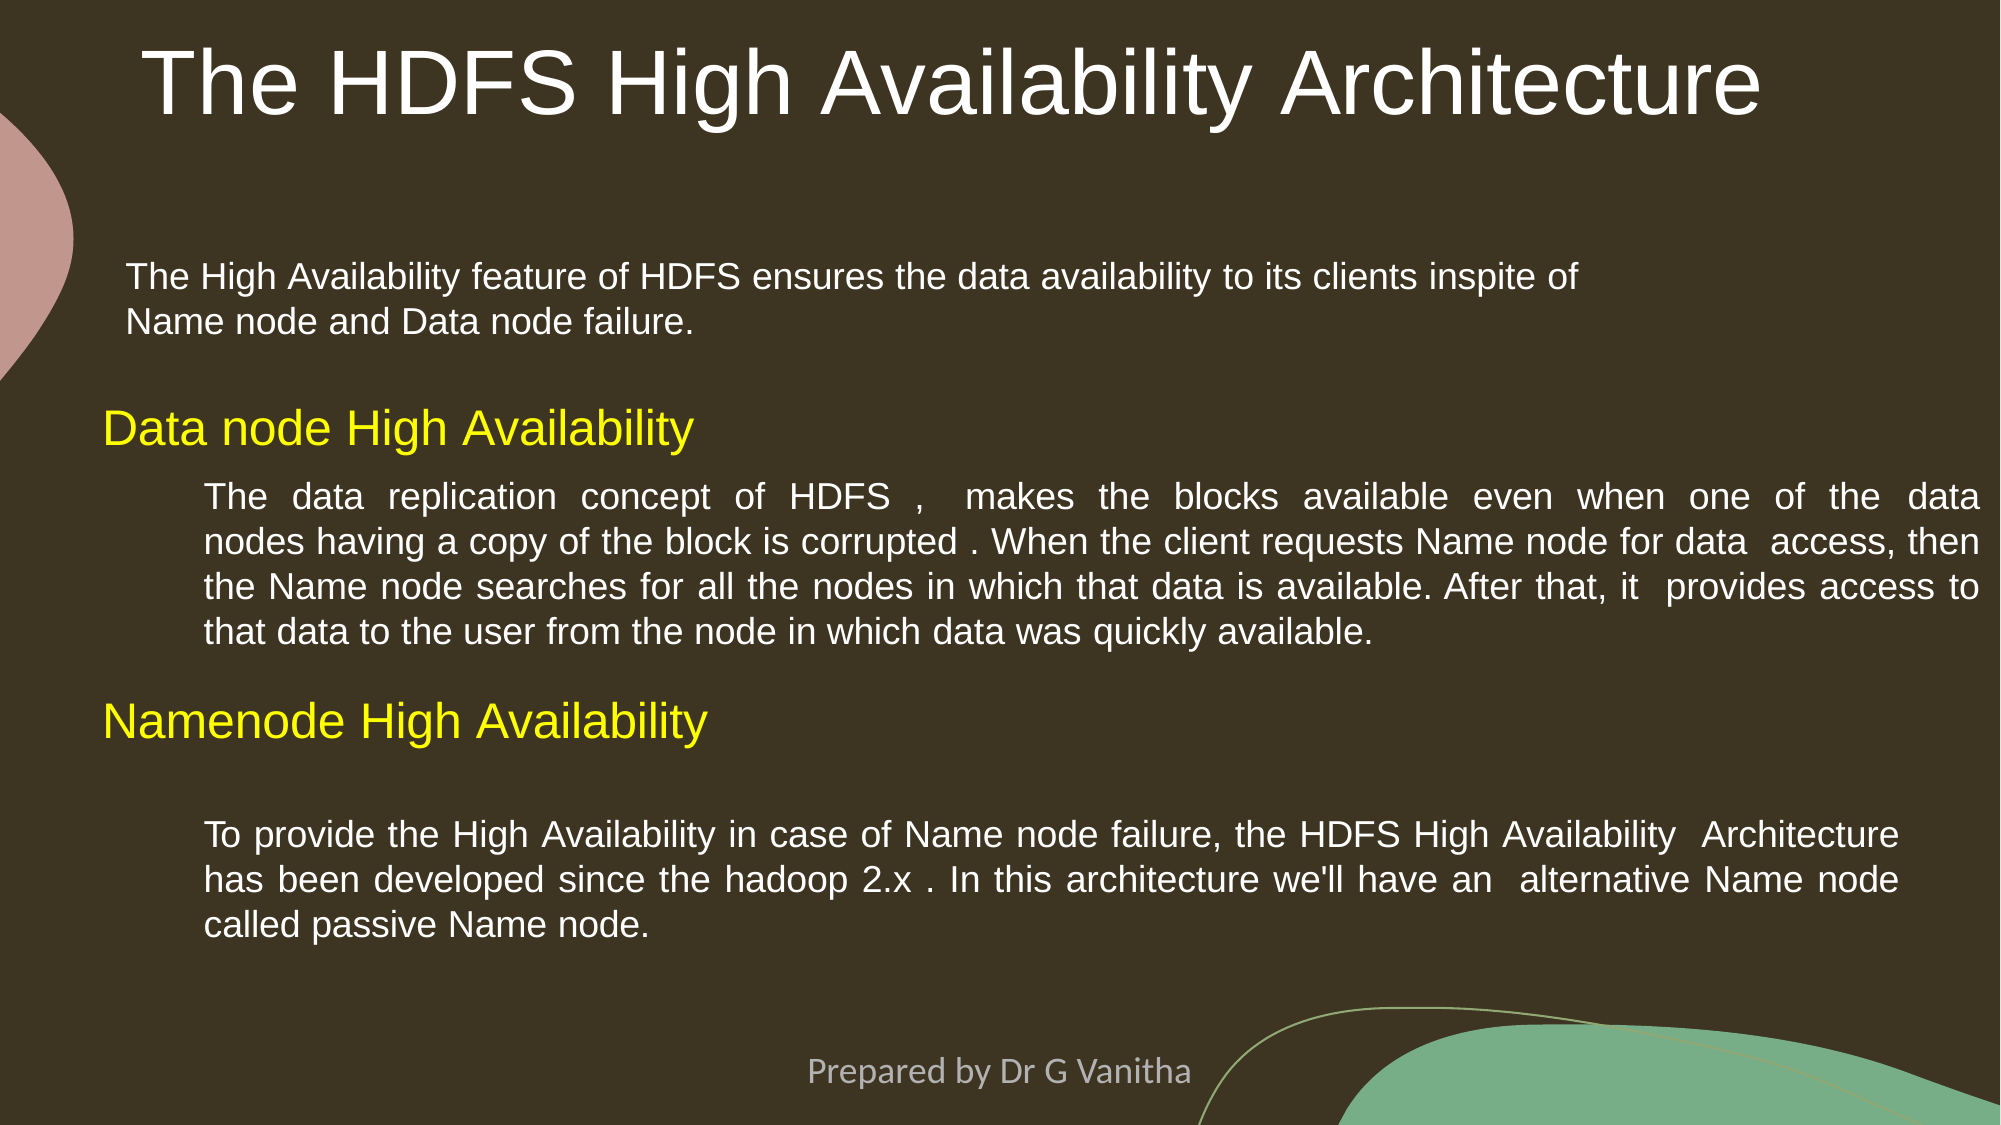

# The HDFS High Availability Architecture
The High Availability feature of HDFS ensures the data availability to its clients inspite of  Name node and Data node failure.

Data node High Availability
The data replication concept of HDFS ,   makes the blocks available even when one of the  data nodes having a copy of the block is corrupted . When the client requests Name node for data  access, then the Name node searches for all the nodes in which that data is available. After that, it  provides access to that data to the user from the node in which data was quickly available.
Namenode High Availability

To provide the High Availability in case of Name node failure, the HDFS High Availability  Architecture has been developed since the hadoop 2.x . In this architecture we'll have an  alternative Name node called passive Name node.
Prepared by Dr G Vanitha